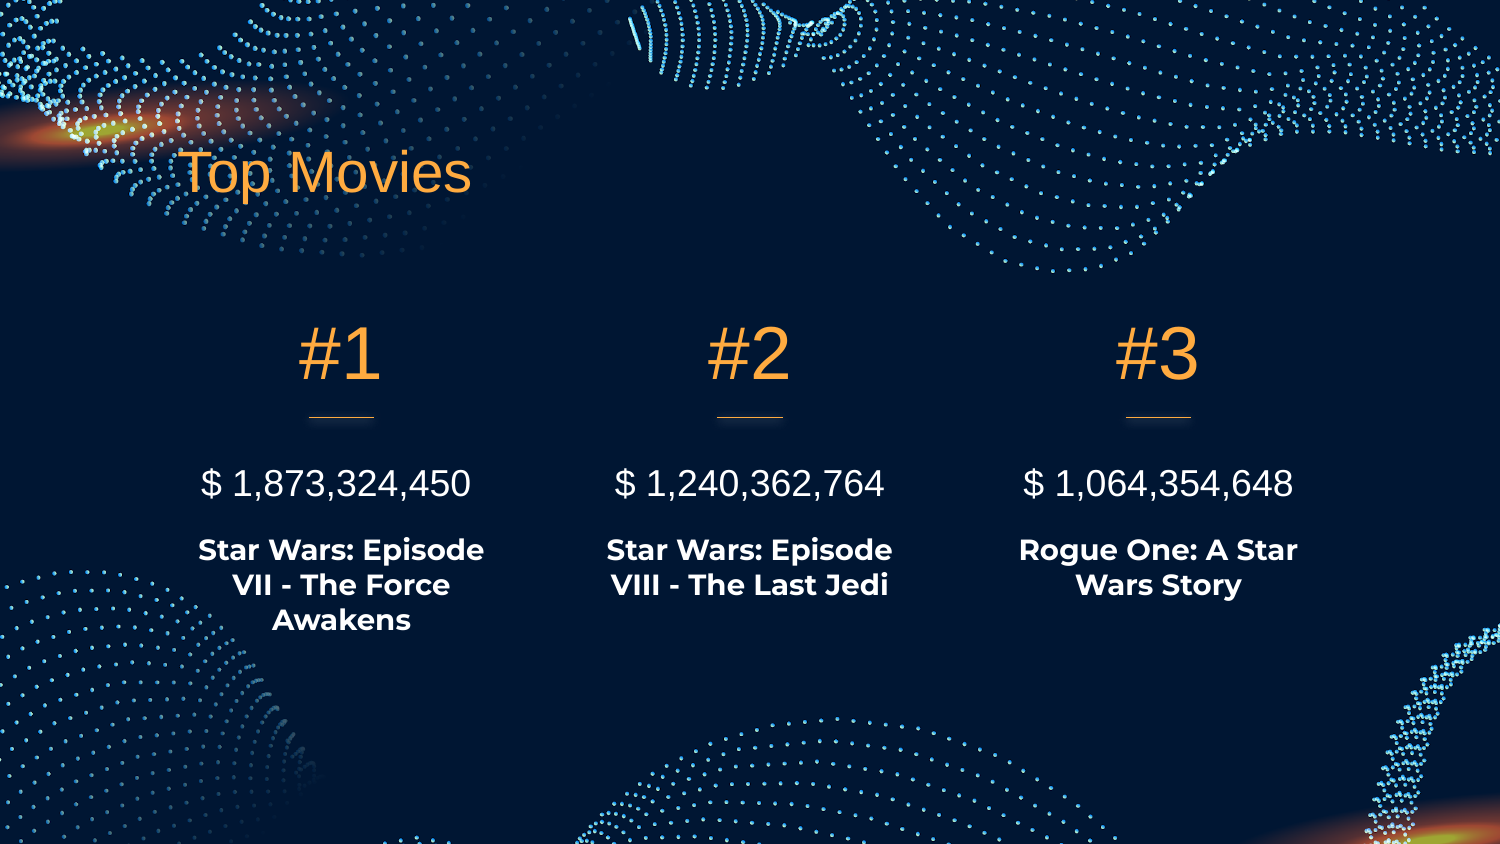

Top Movies
#1
#2
#3
$ 1,873,324,450
# $ 1,240,362,764
$ 1,064,354,648
Star Wars: Episode VII - The Force Awakens
Star Wars: Episode VIII - The Last Jedi
Rogue One: A Star Wars Story